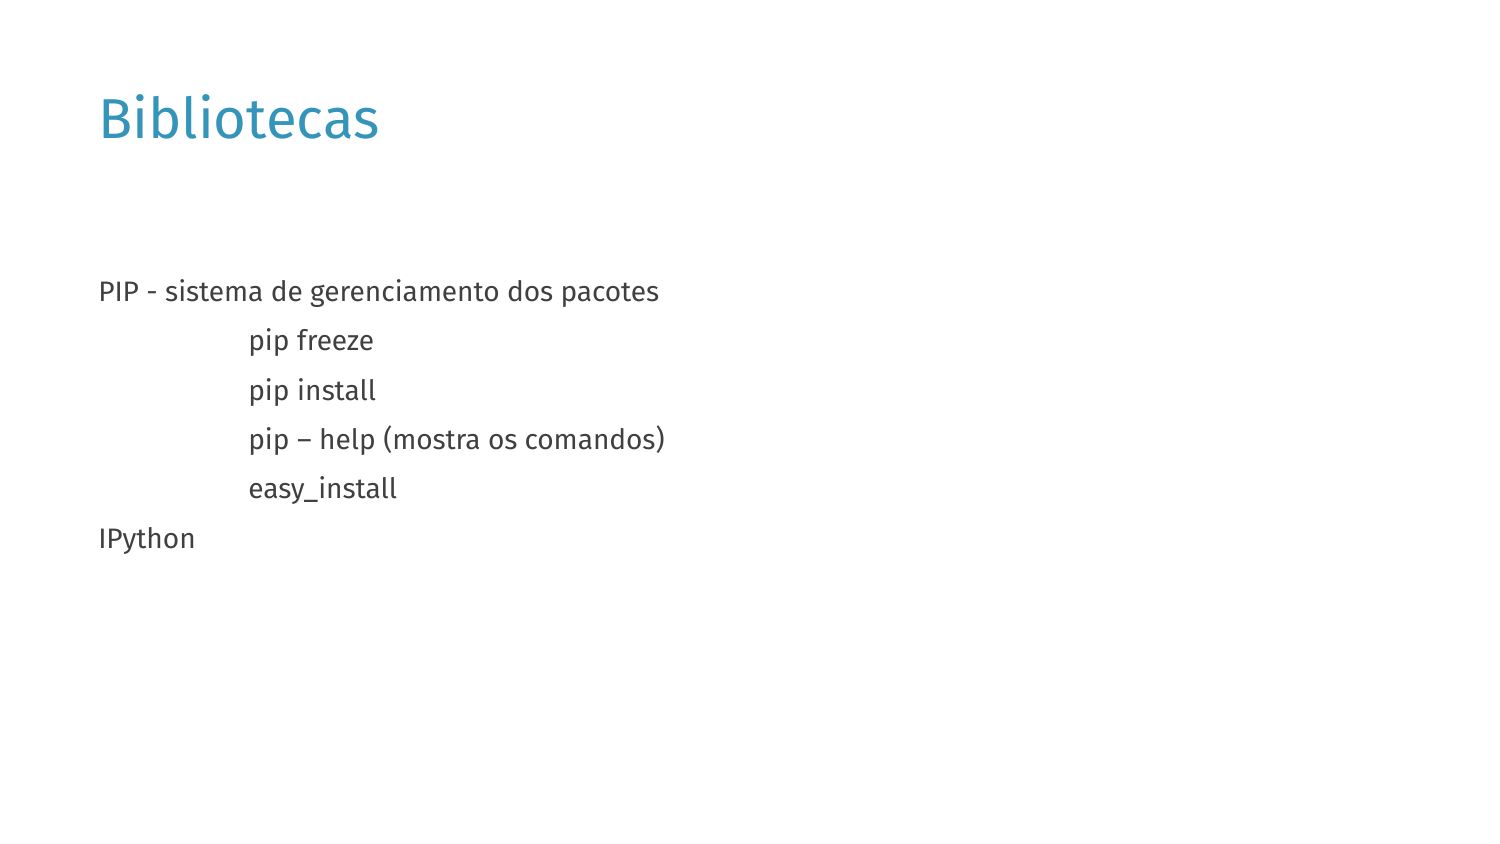

# Bibliotecas
PIP - sistema de gerenciamento dos pacotes
	pip freeze
	pip install
	pip – help (mostra os comandos)
	easy_install
IPython